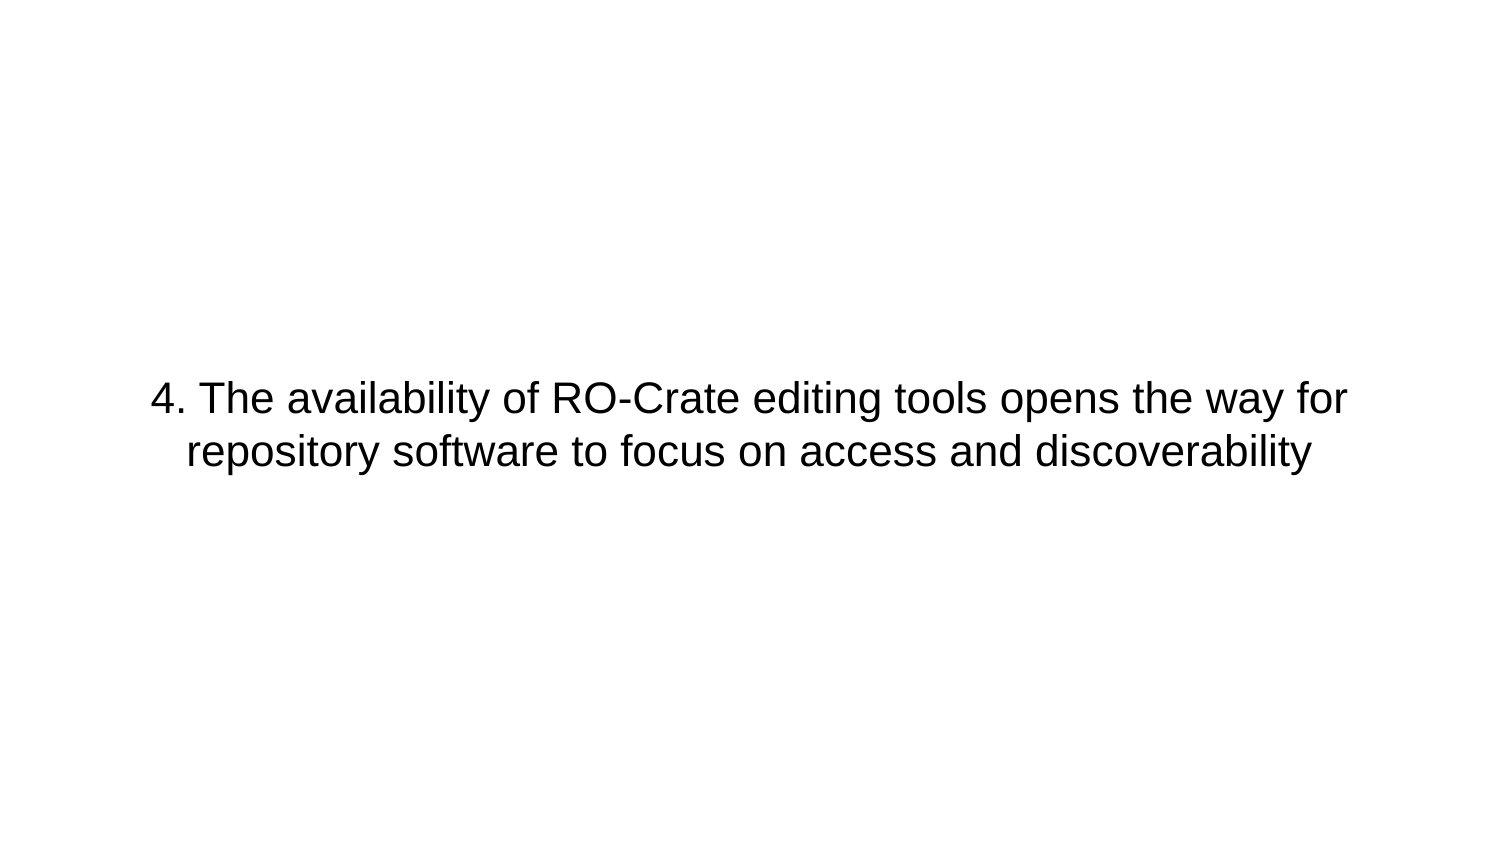

# 4. The availability of RO-Crate editing tools opens the way for repository software to focus on access and discoverability